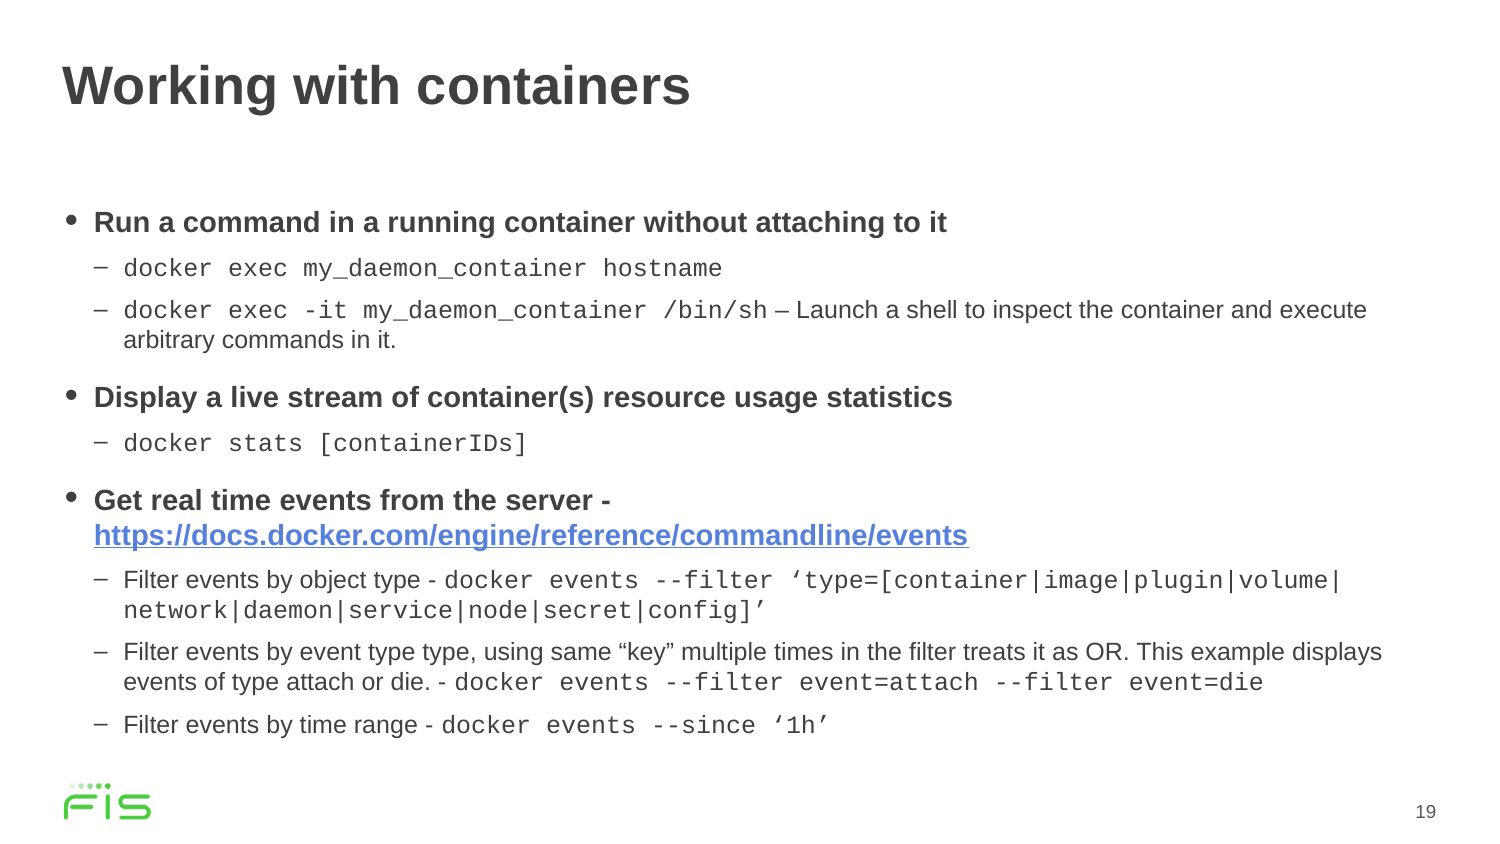

# Working with containers
Run a command in a running container without attaching to it
docker exec my_daemon_container hostname
docker exec -it my_daemon_container /bin/sh – Launch a shell to inspect the container and execute arbitrary commands in it.
Display a live stream of container(s) resource usage statistics
docker stats [containerIDs]
Get real time events from the server - https://docs.docker.com/engine/reference/commandline/events
Filter events by object type - docker events --filter ‘type=[container|image|plugin|volume|network|daemon|service|node|secret|config]’
Filter events by event type type, using same “key” multiple times in the filter treats it as OR. This example displays events of type attach or die. - docker events --filter event=attach --filter event=die
Filter events by time range - docker events --since ‘1h’
19